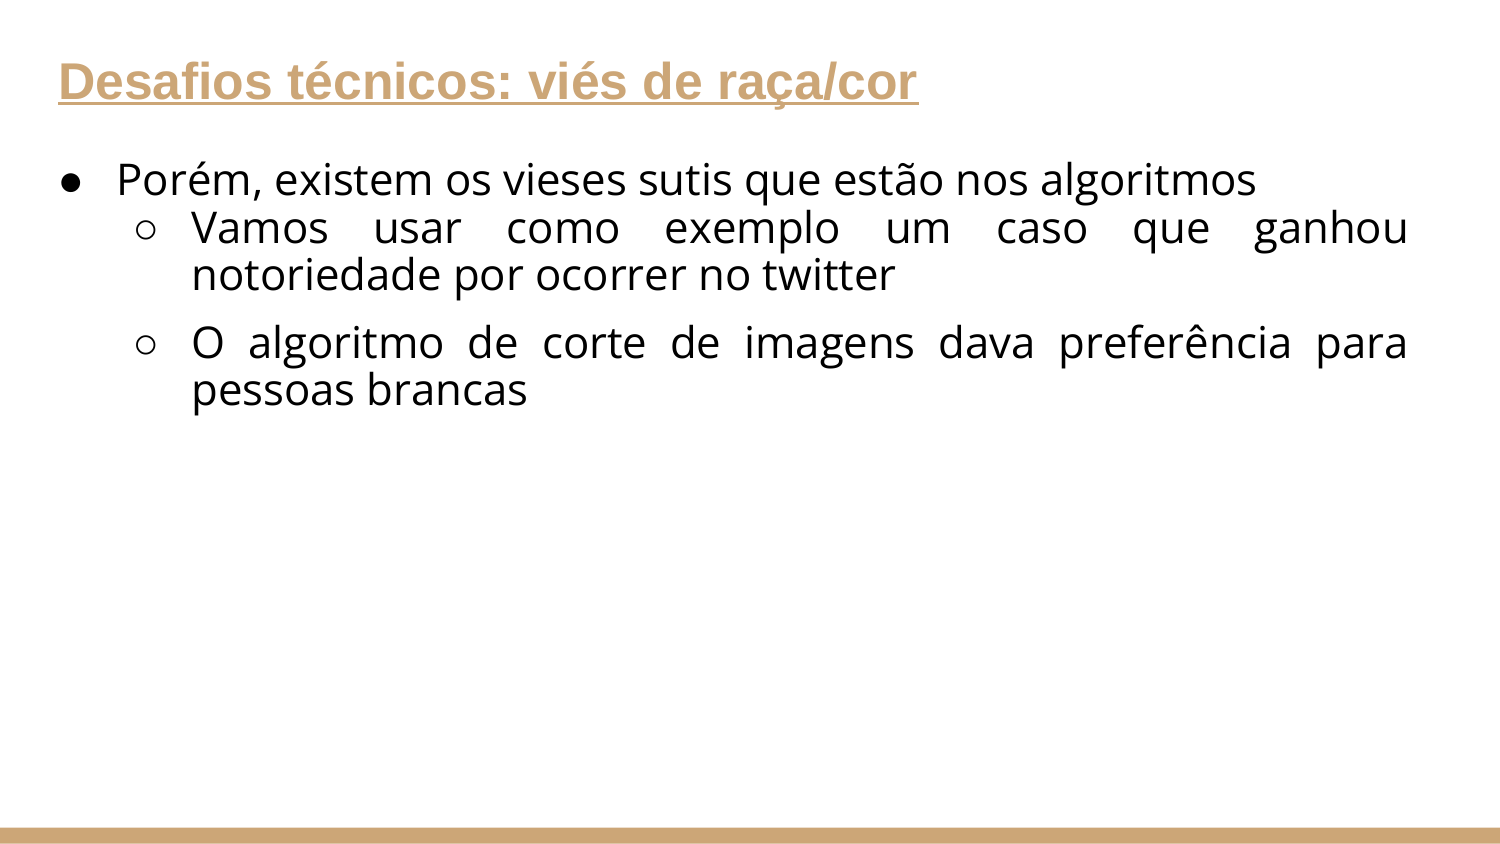

# Desafios técnicos: viés de raça/cor
Porém, existem os vieses sutis que estão nos algoritmos
Vamos usar como exemplo um caso que ganhou notoriedade por ocorrer no twitter
O algoritmo de corte de imagens dava preferência para pessoas brancas